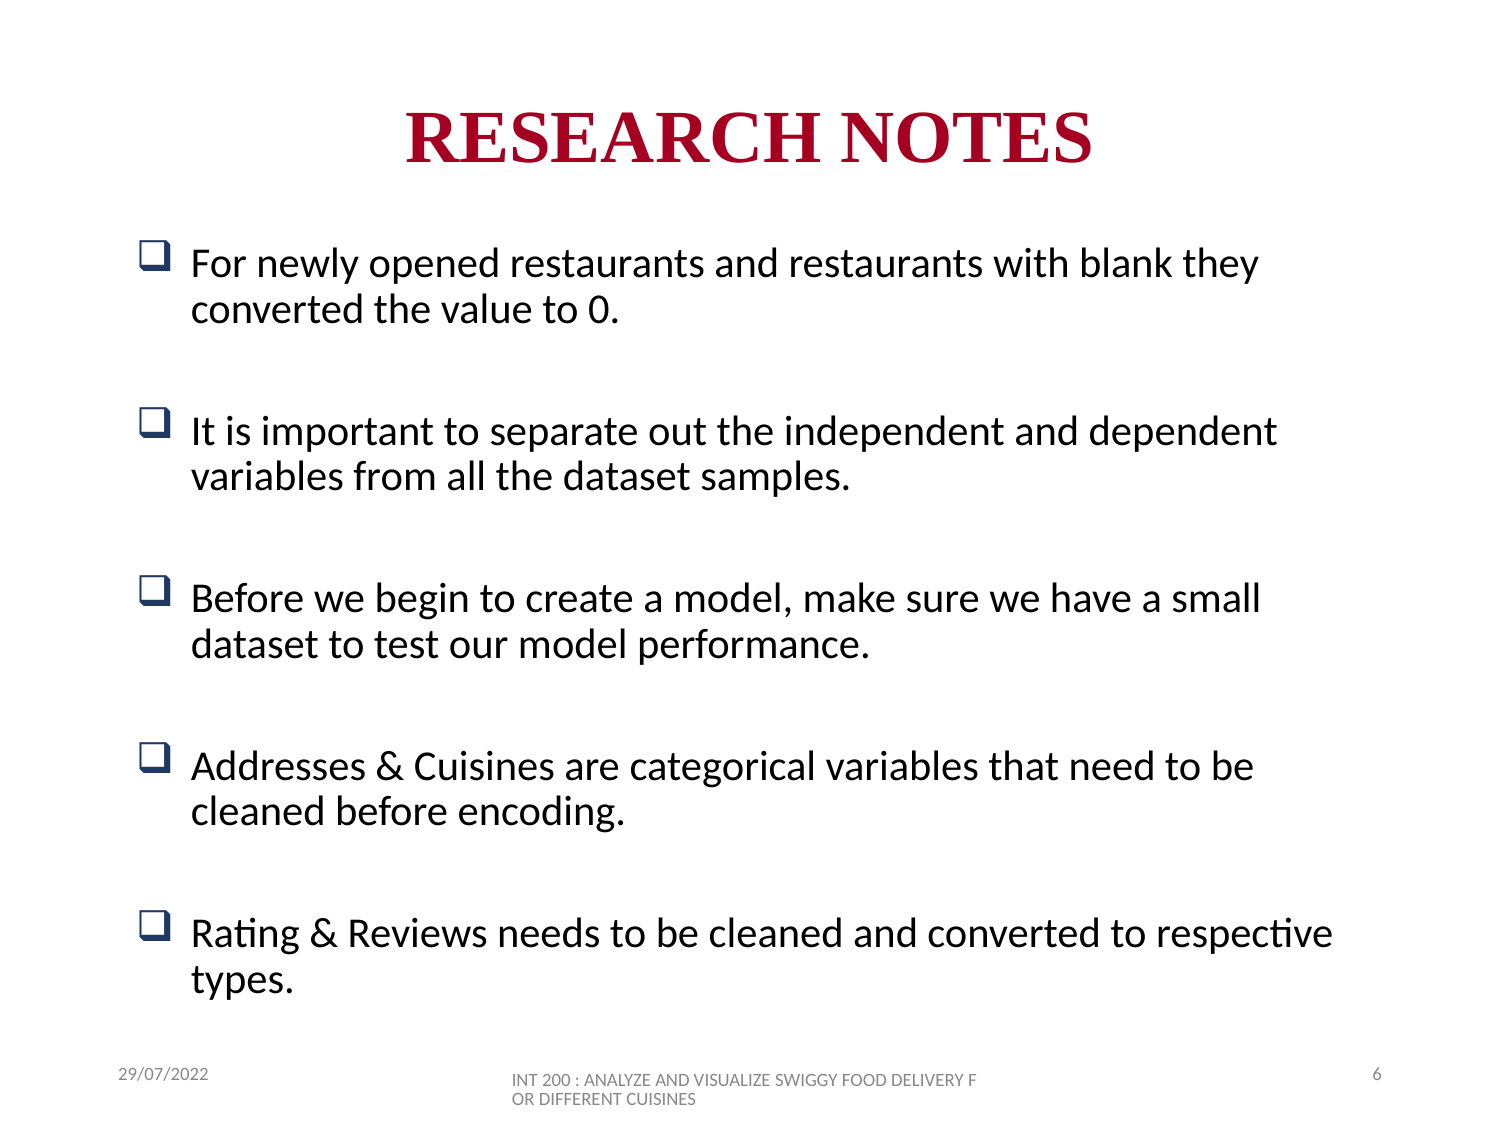

# RESEARCH NOTES
For newly opened restaurants and restaurants with blank they converted the value to 0.

It is important to separate out the independent and dependent variables from all the dataset samples.

Before we begin to create a model, make sure we have a small dataset to test our model performance.

Addresses & Cuisines are categorical variables that need to be cleaned before encoding.

Rating & Reviews needs to be cleaned and converted to respective types.

29/07/2022
6
INT 200 : ANALYZE AND VISUALIZE SWIGGY FOOD DELIVERY FOR DIFFERENT CUISINES